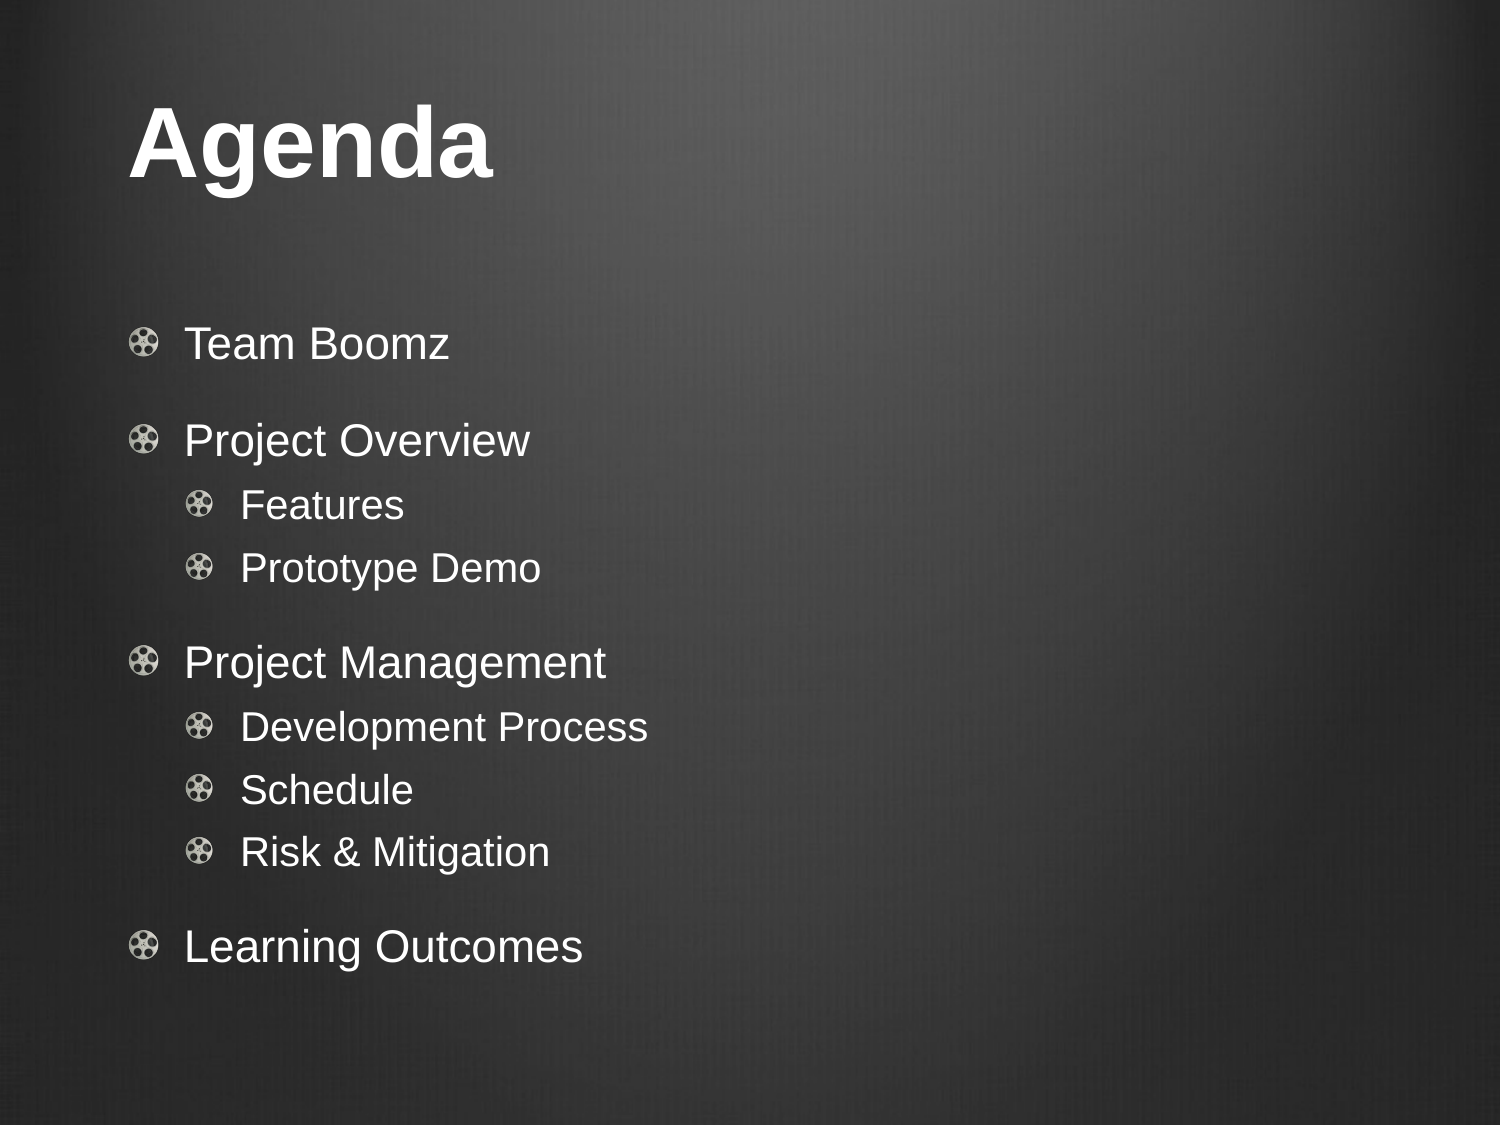

# Agenda
Team Boomz
Project Overview
Features
Prototype Demo
Project Management
Development Process
Schedule
Risk & Mitigation
Learning Outcomes